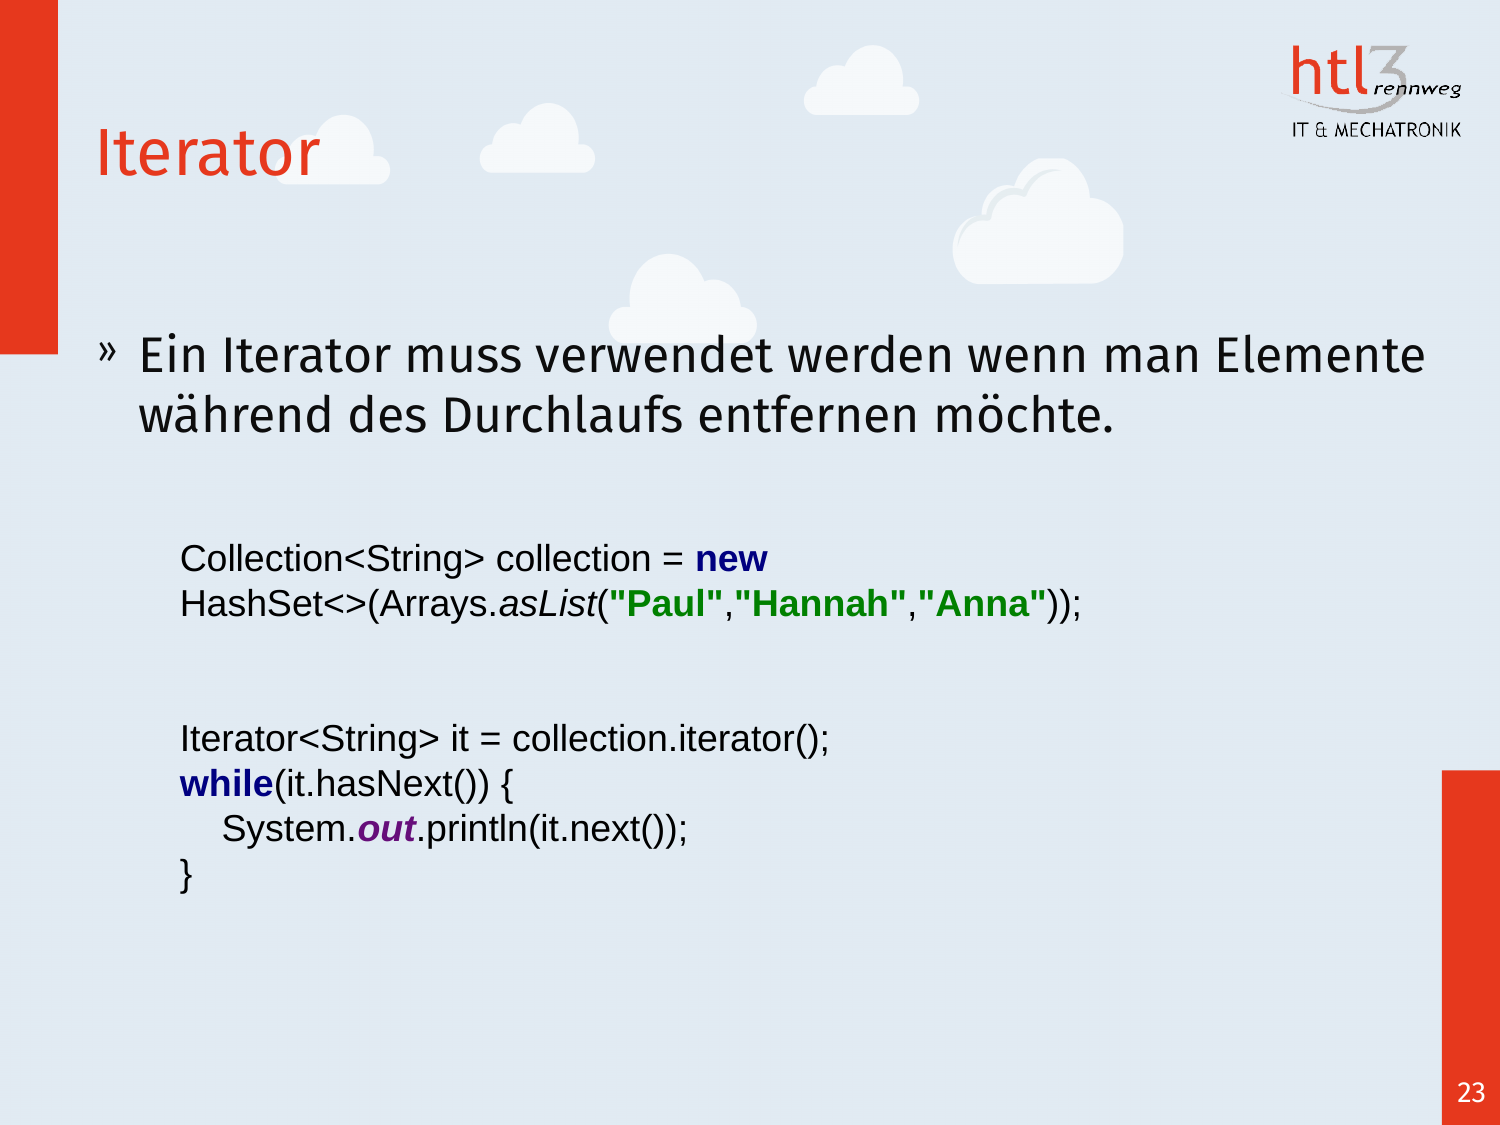

# Iterator
Ein Iterator muss verwendet werden wenn man Elemente während des Durchlaufs entfernen möchte.
Collection<String> collection = new HashSet<>(Arrays.asList("Paul","Hannah","Anna"));
Iterator<String> it = collection.iterator();
while(it.hasNext()) {
    System.out.println(it.next());
}